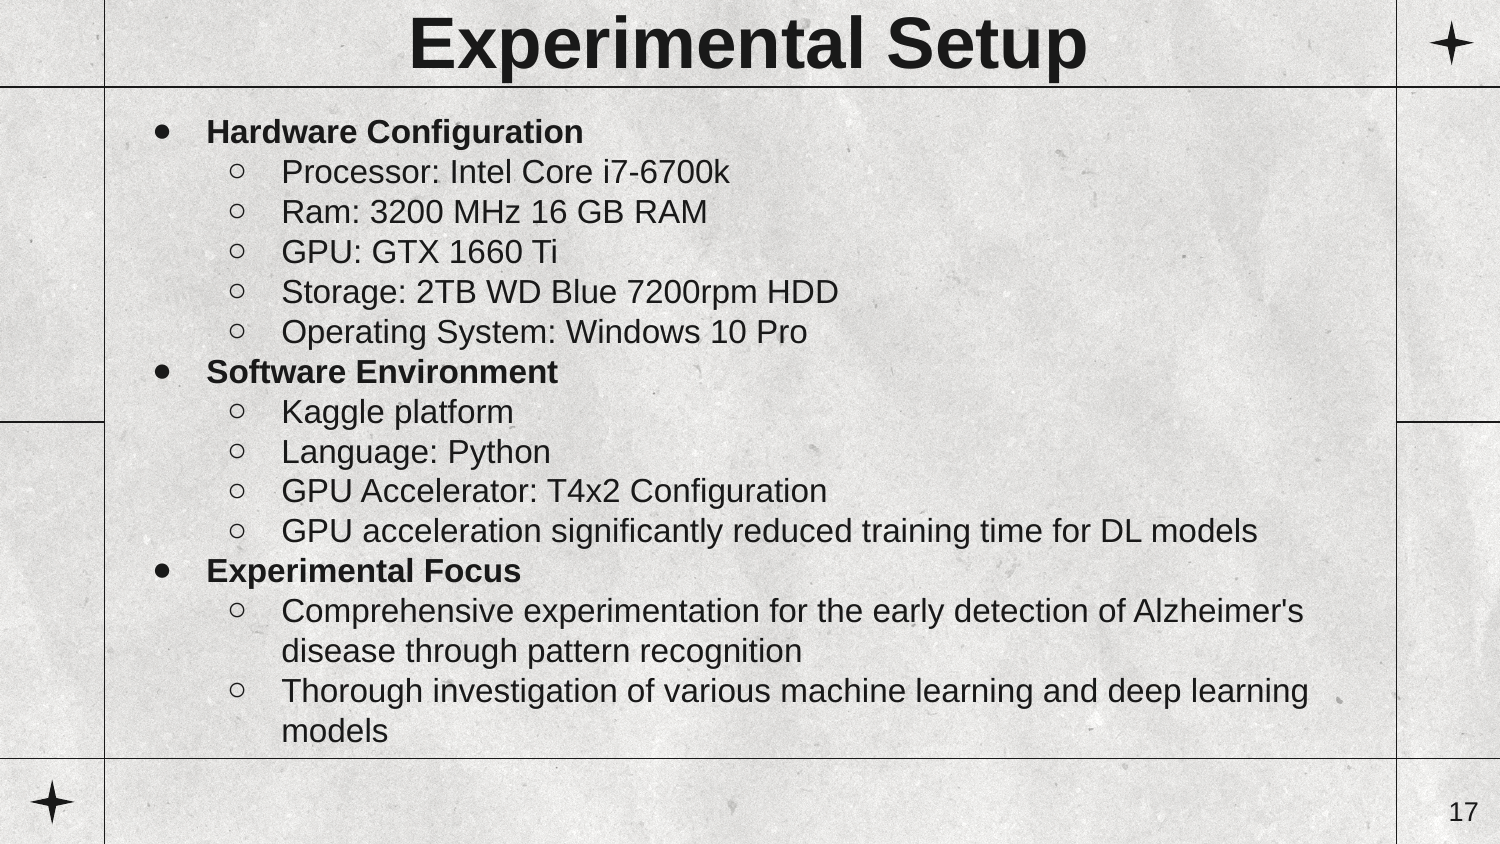

Experimental Setup
Hardware Configuration
Processor: Intel Core i7-6700k
Ram: 3200 MHz 16 GB RAM
GPU: GTX 1660 Ti
Storage: 2TB WD Blue 7200rpm HDD
Operating System: Windows 10 Pro
Software Environment
Kaggle platform
Language: Python
GPU Accelerator: T4x2 Configuration
GPU acceleration significantly reduced training time for DL models
Experimental Focus
Comprehensive experimentation for the early detection of Alzheimer's disease through pattern recognition
Thorough investigation of various machine learning and deep learning models
17